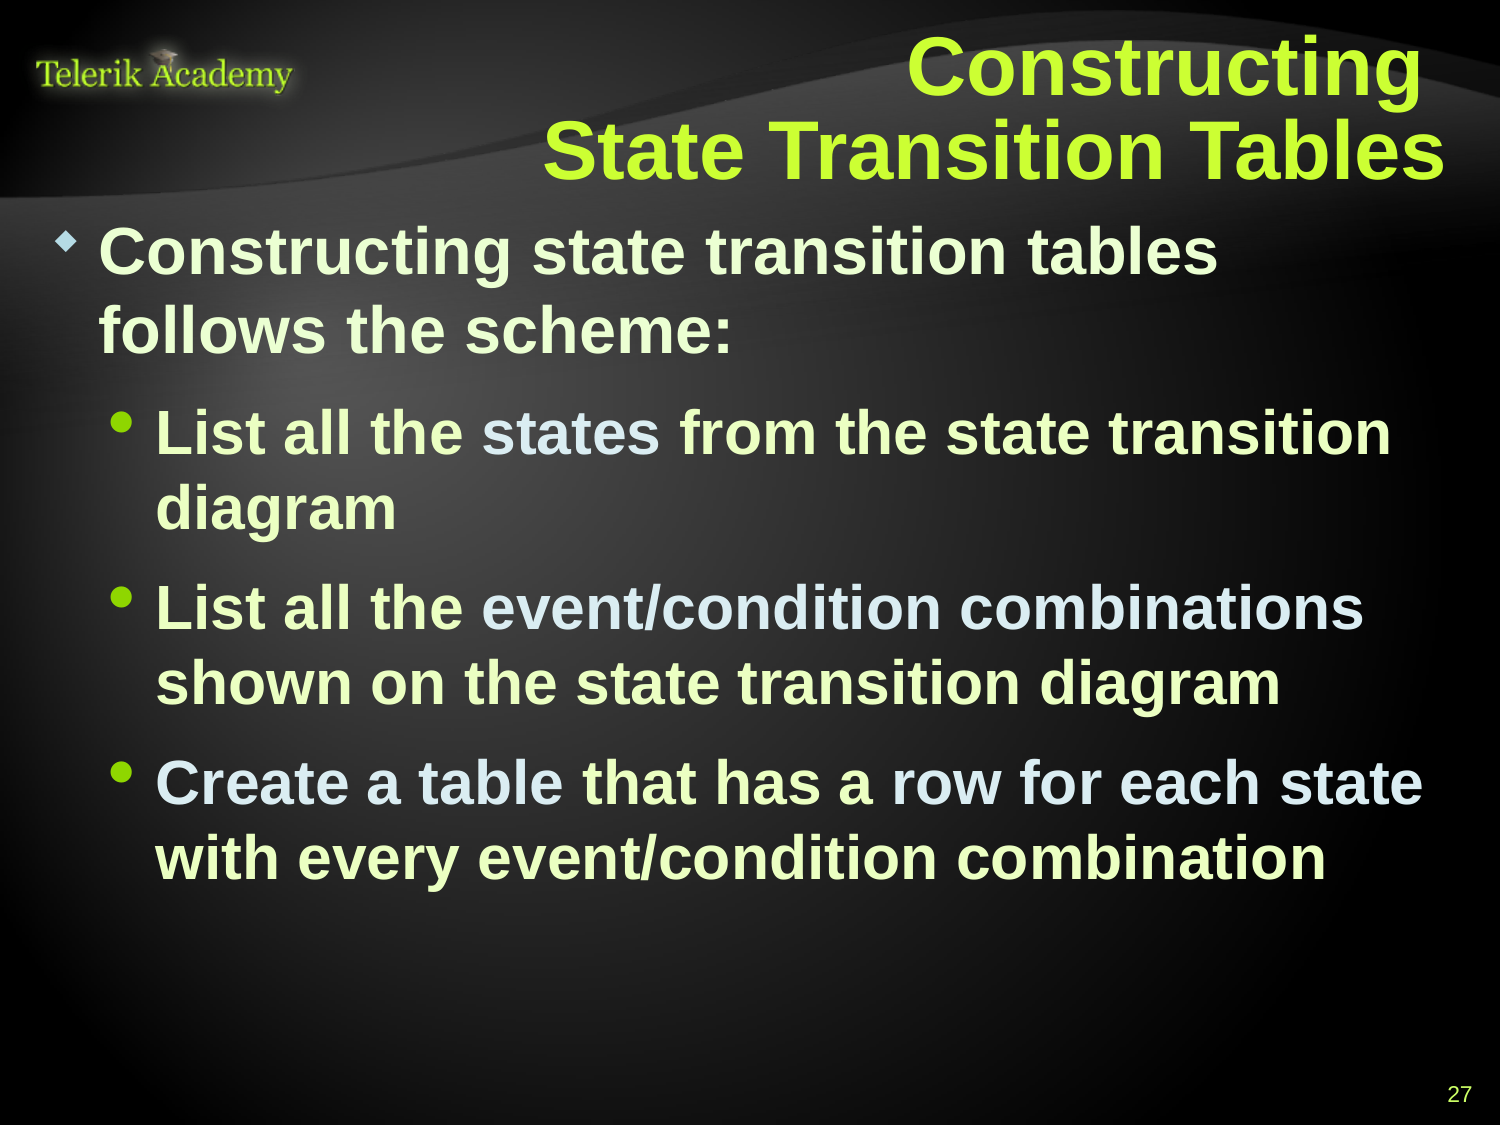

# Constructing State Transition Tables
Constructing state transition tables follows the scheme:
List all the states from the state transition diagram
List all the event/condition combinations shown on the state transition diagram
Create a table that has a row for each state with every event/condition combination
27